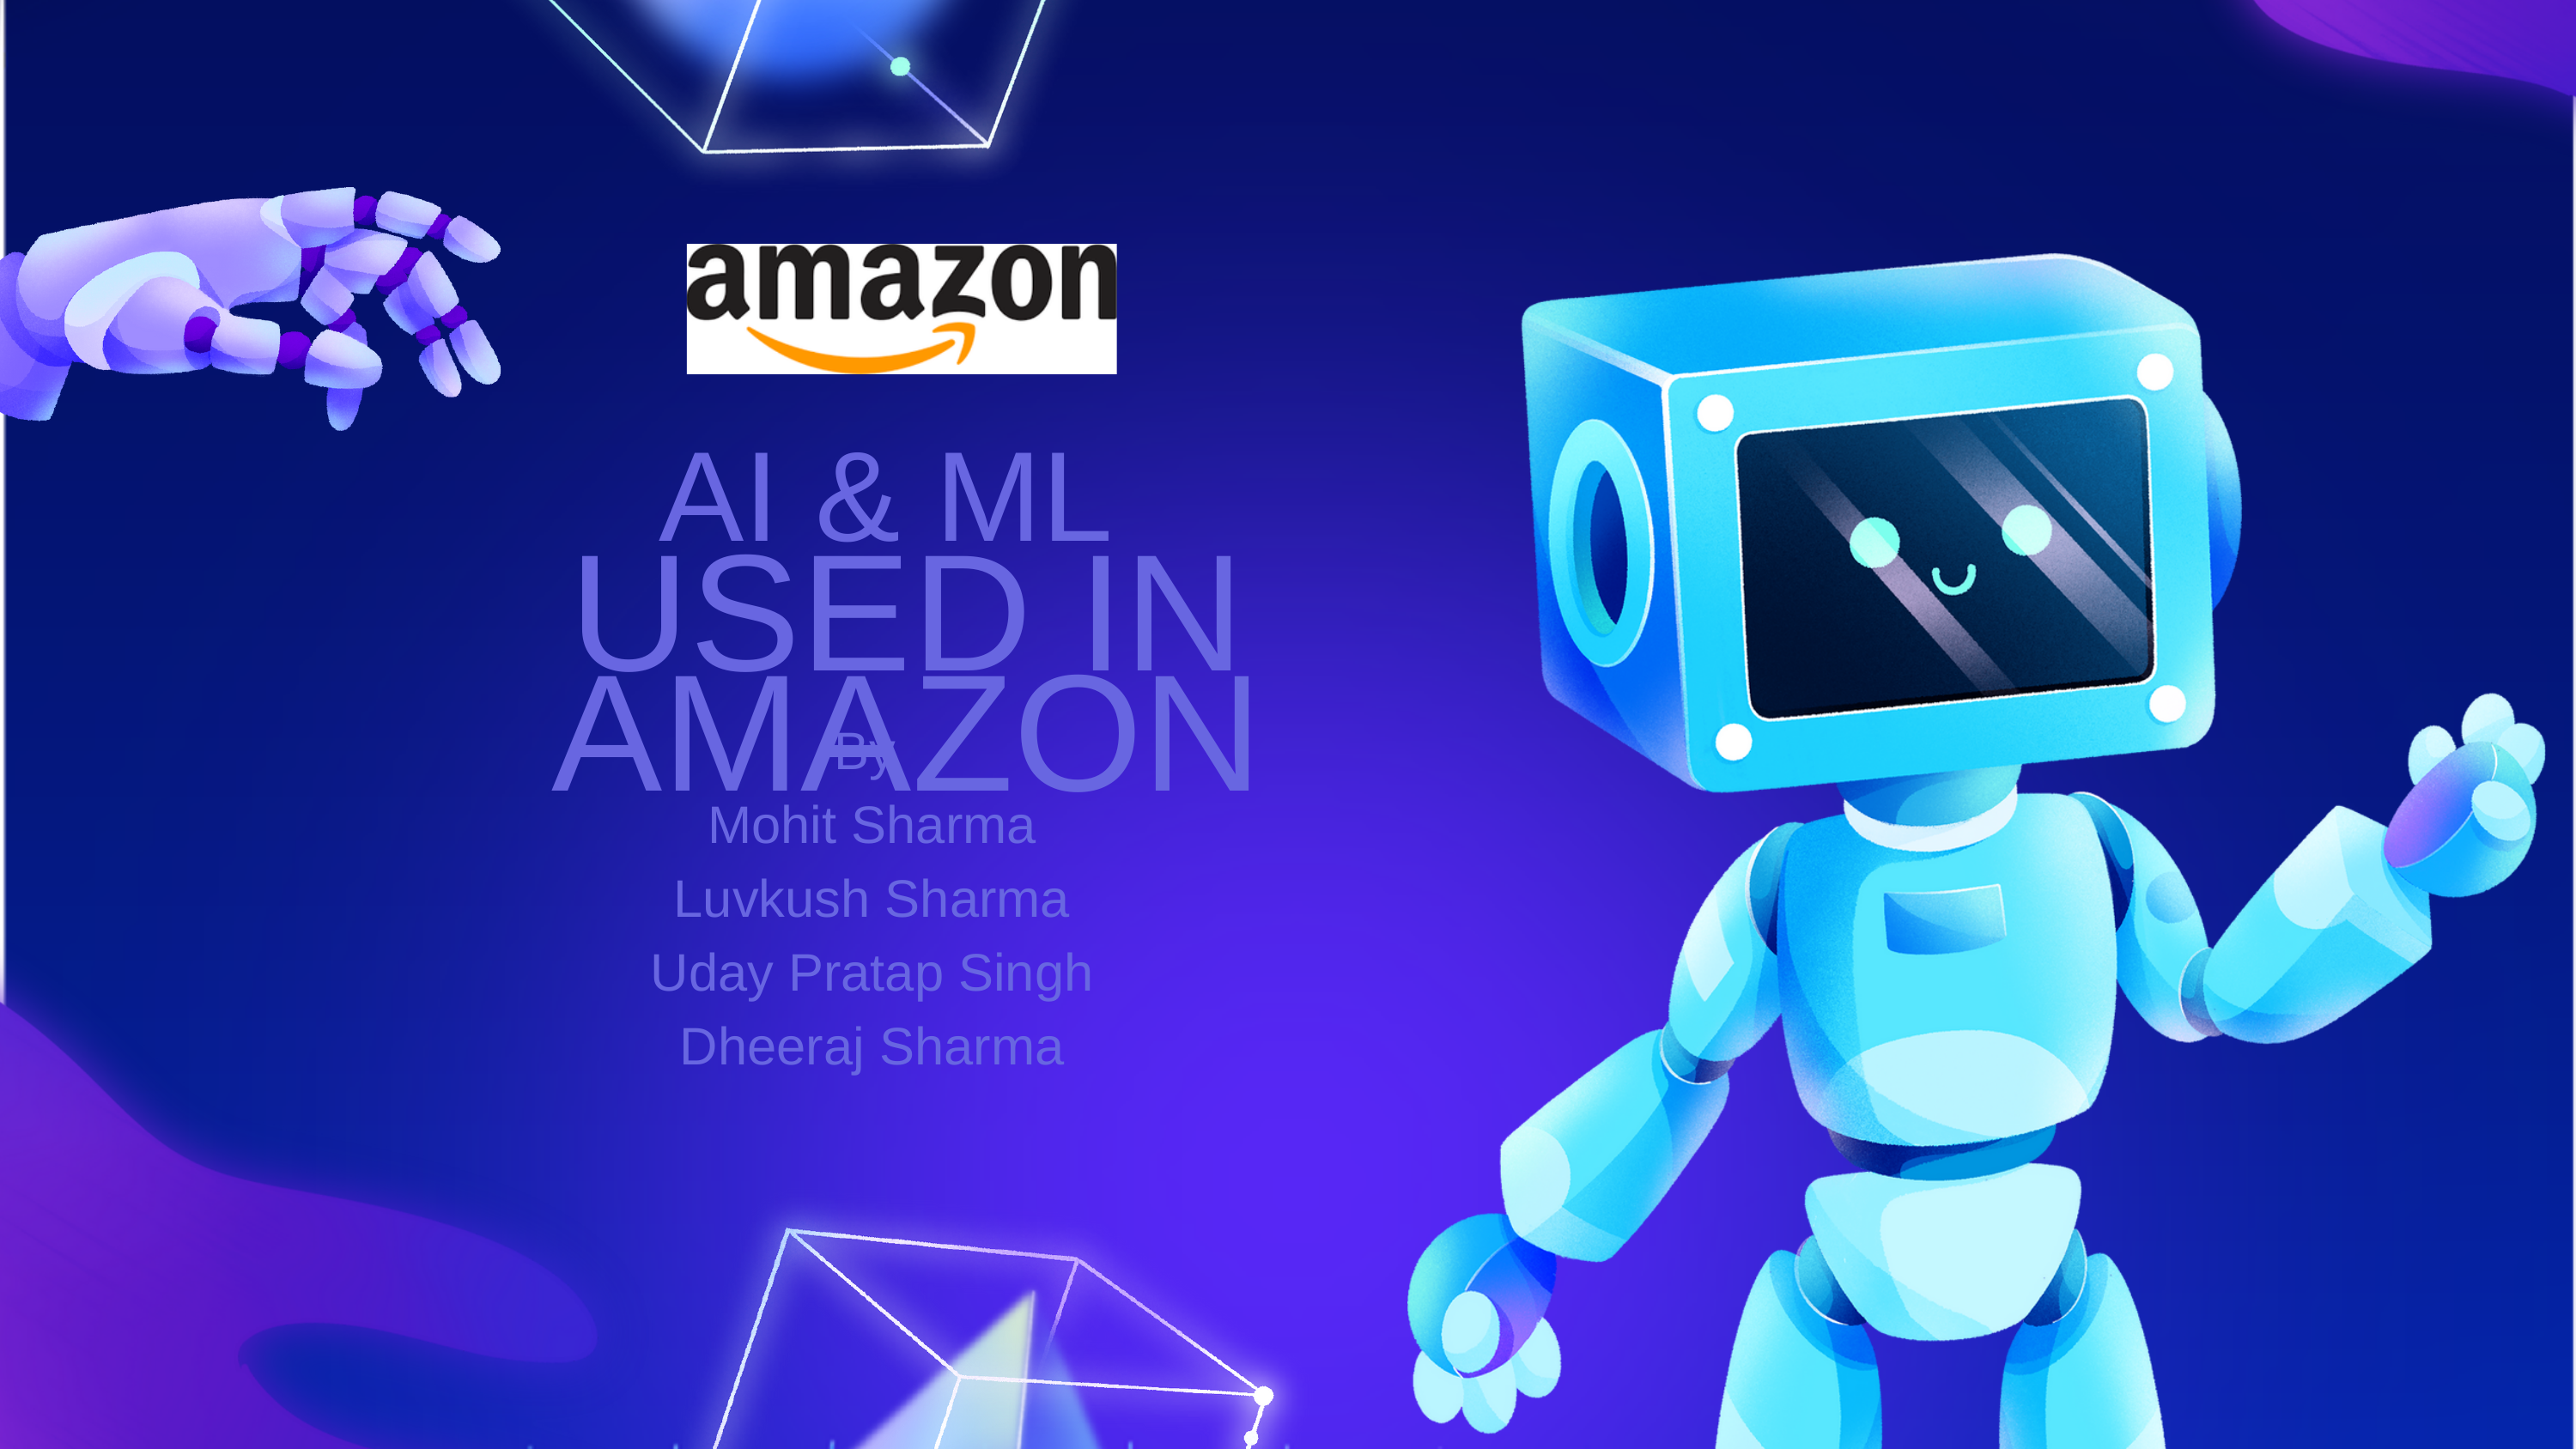

AI & ML
USED IN AMAZON
By
Mohit Sharma
Luvkush Sharma
Uday Pratap Singh
Dheeraj Sharma